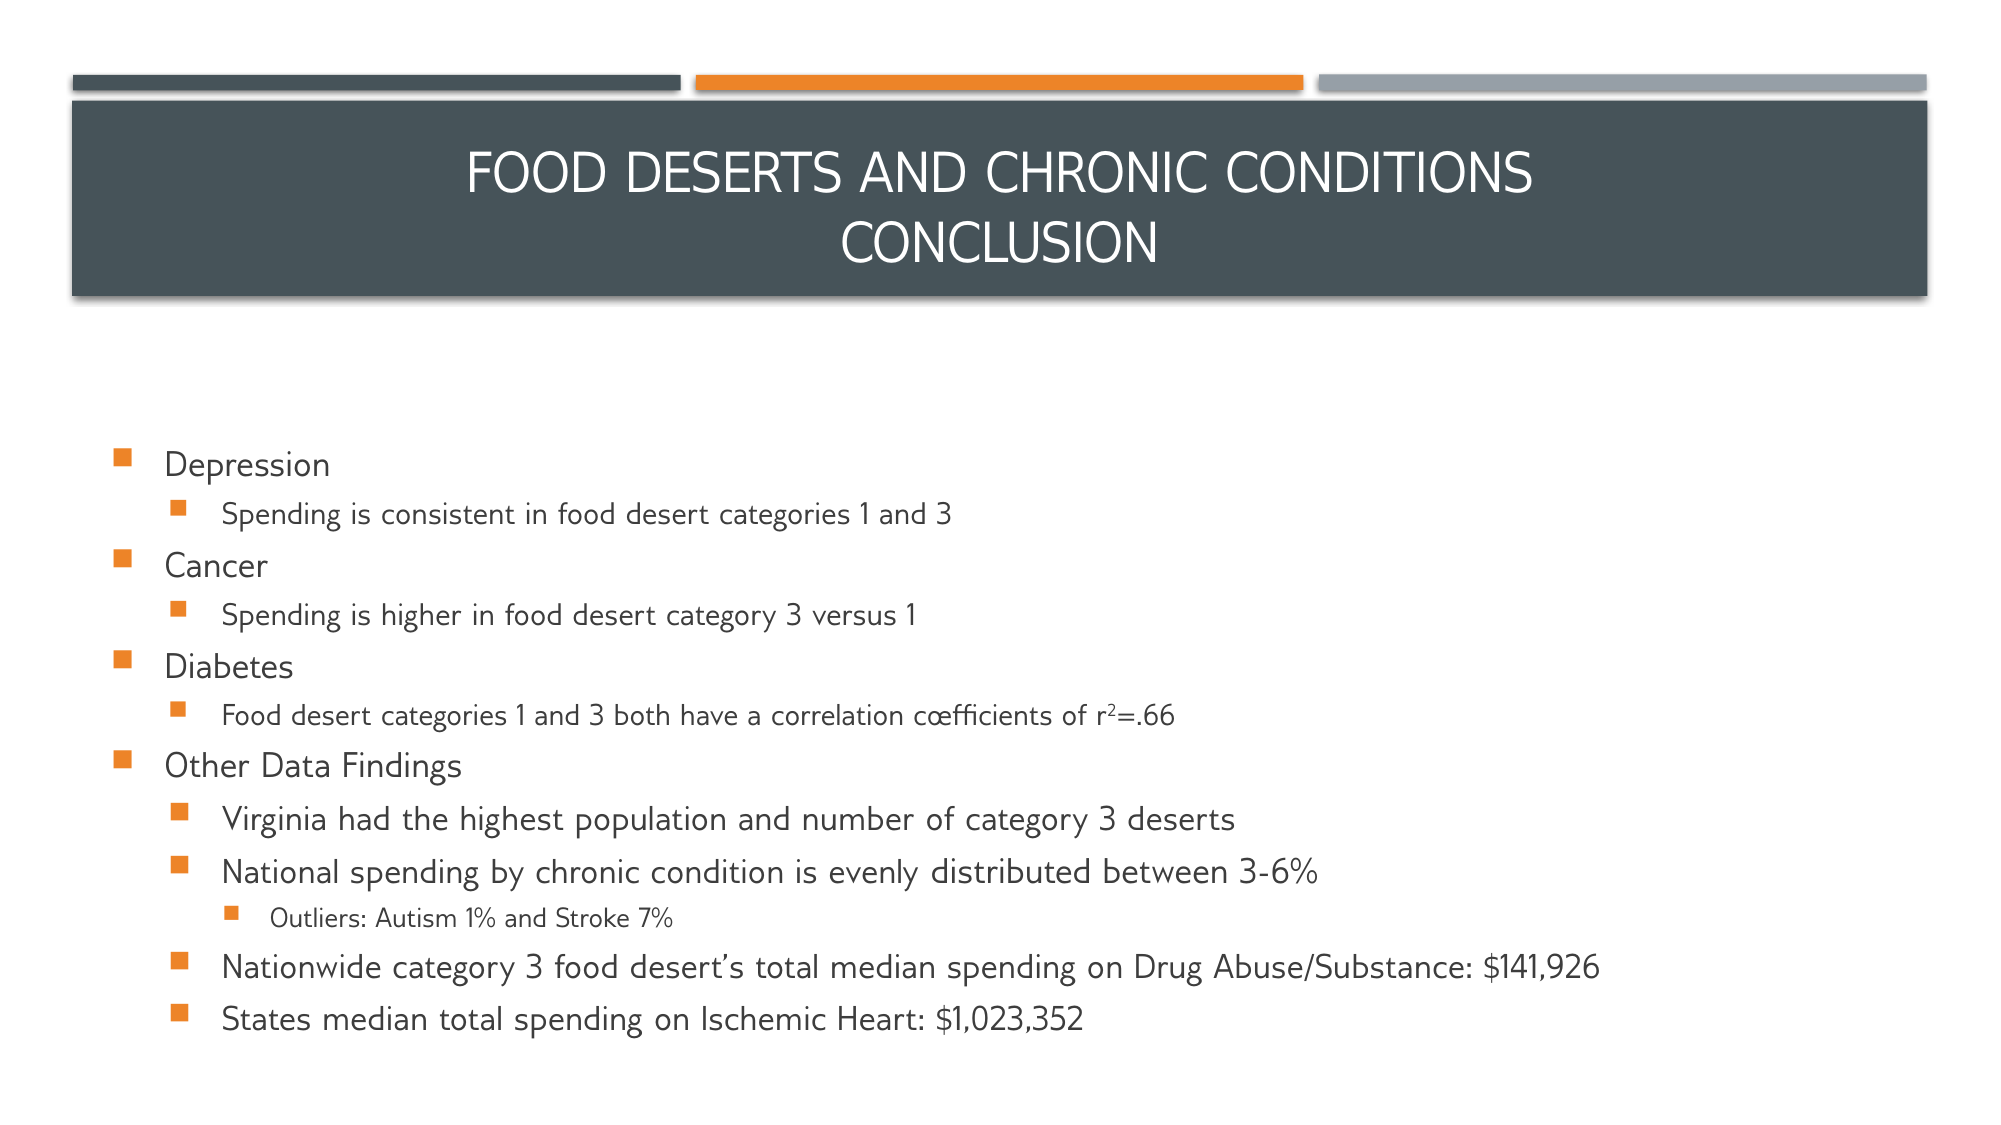

# FOOD Deserts and Chronic conditions Conclusion

Depression
Spending is consistent in food desert categories 1 and 3
Cancer
Spending is higher in food desert category 3 versus 1
Diabetes
Food desert categories 1 and 3 both have a correlation coefficients of r2=.66
Other Data Findings
Virginia had the highest population and number of category 3 deserts
National spending by chronic condition is evenly distributed between 3-6%
Outliers: Autism 1% and Stroke 7%
Nationwide category 3 food desert’s total median spending on Drug Abuse/Substance: $141,926
States median total spending on Ischemic Heart: $1,023,352